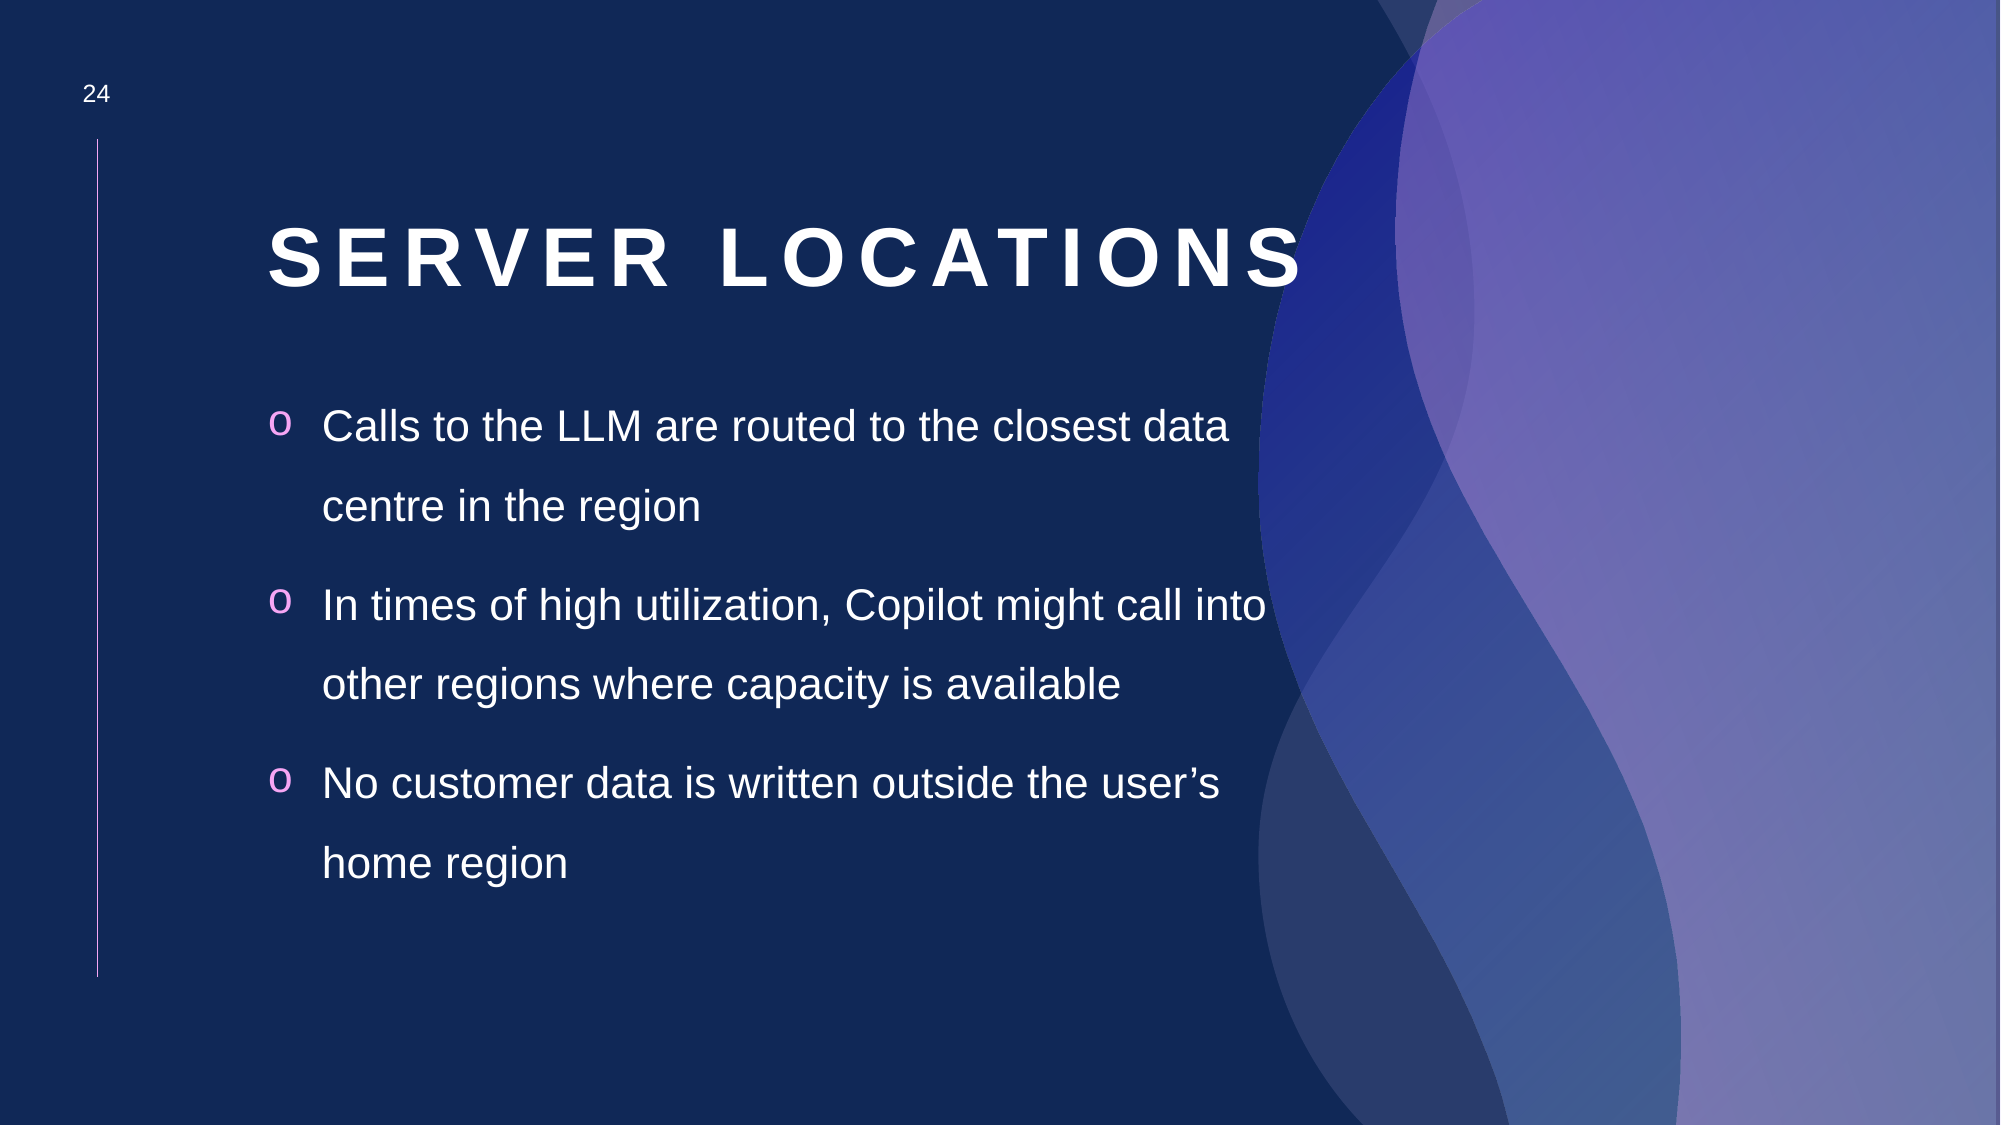

24
# Server locations
Calls to the LLM are routed to the closest data centre in the region
In times of high utilization, Copilot might call into other regions where capacity is available
No customer data is written outside the user’s home region